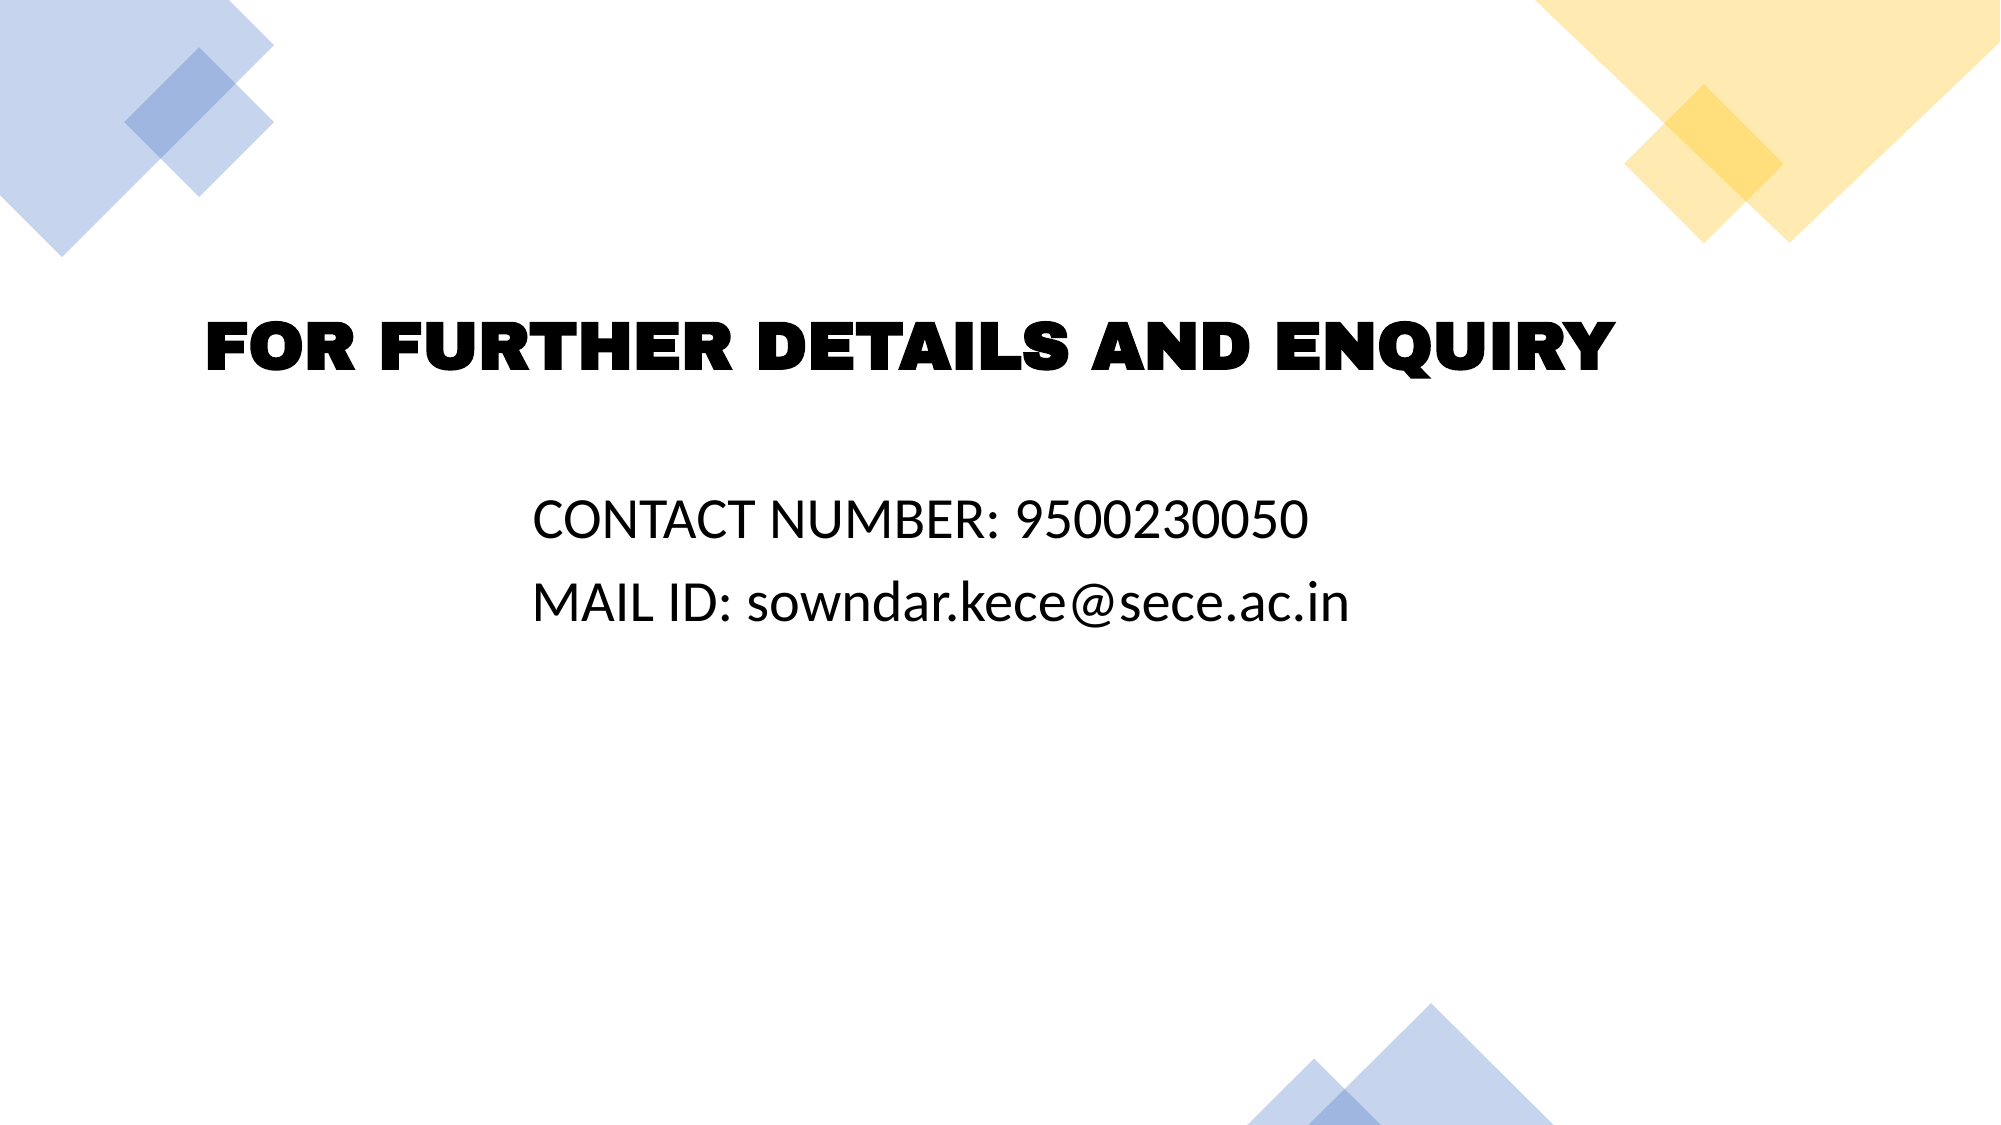

FOR FURTHER DETAILS AND ENQUIRY

CONTACT NUMBER: 9500230050
   MAIL ID: sowndar.kece@sece.ac.in